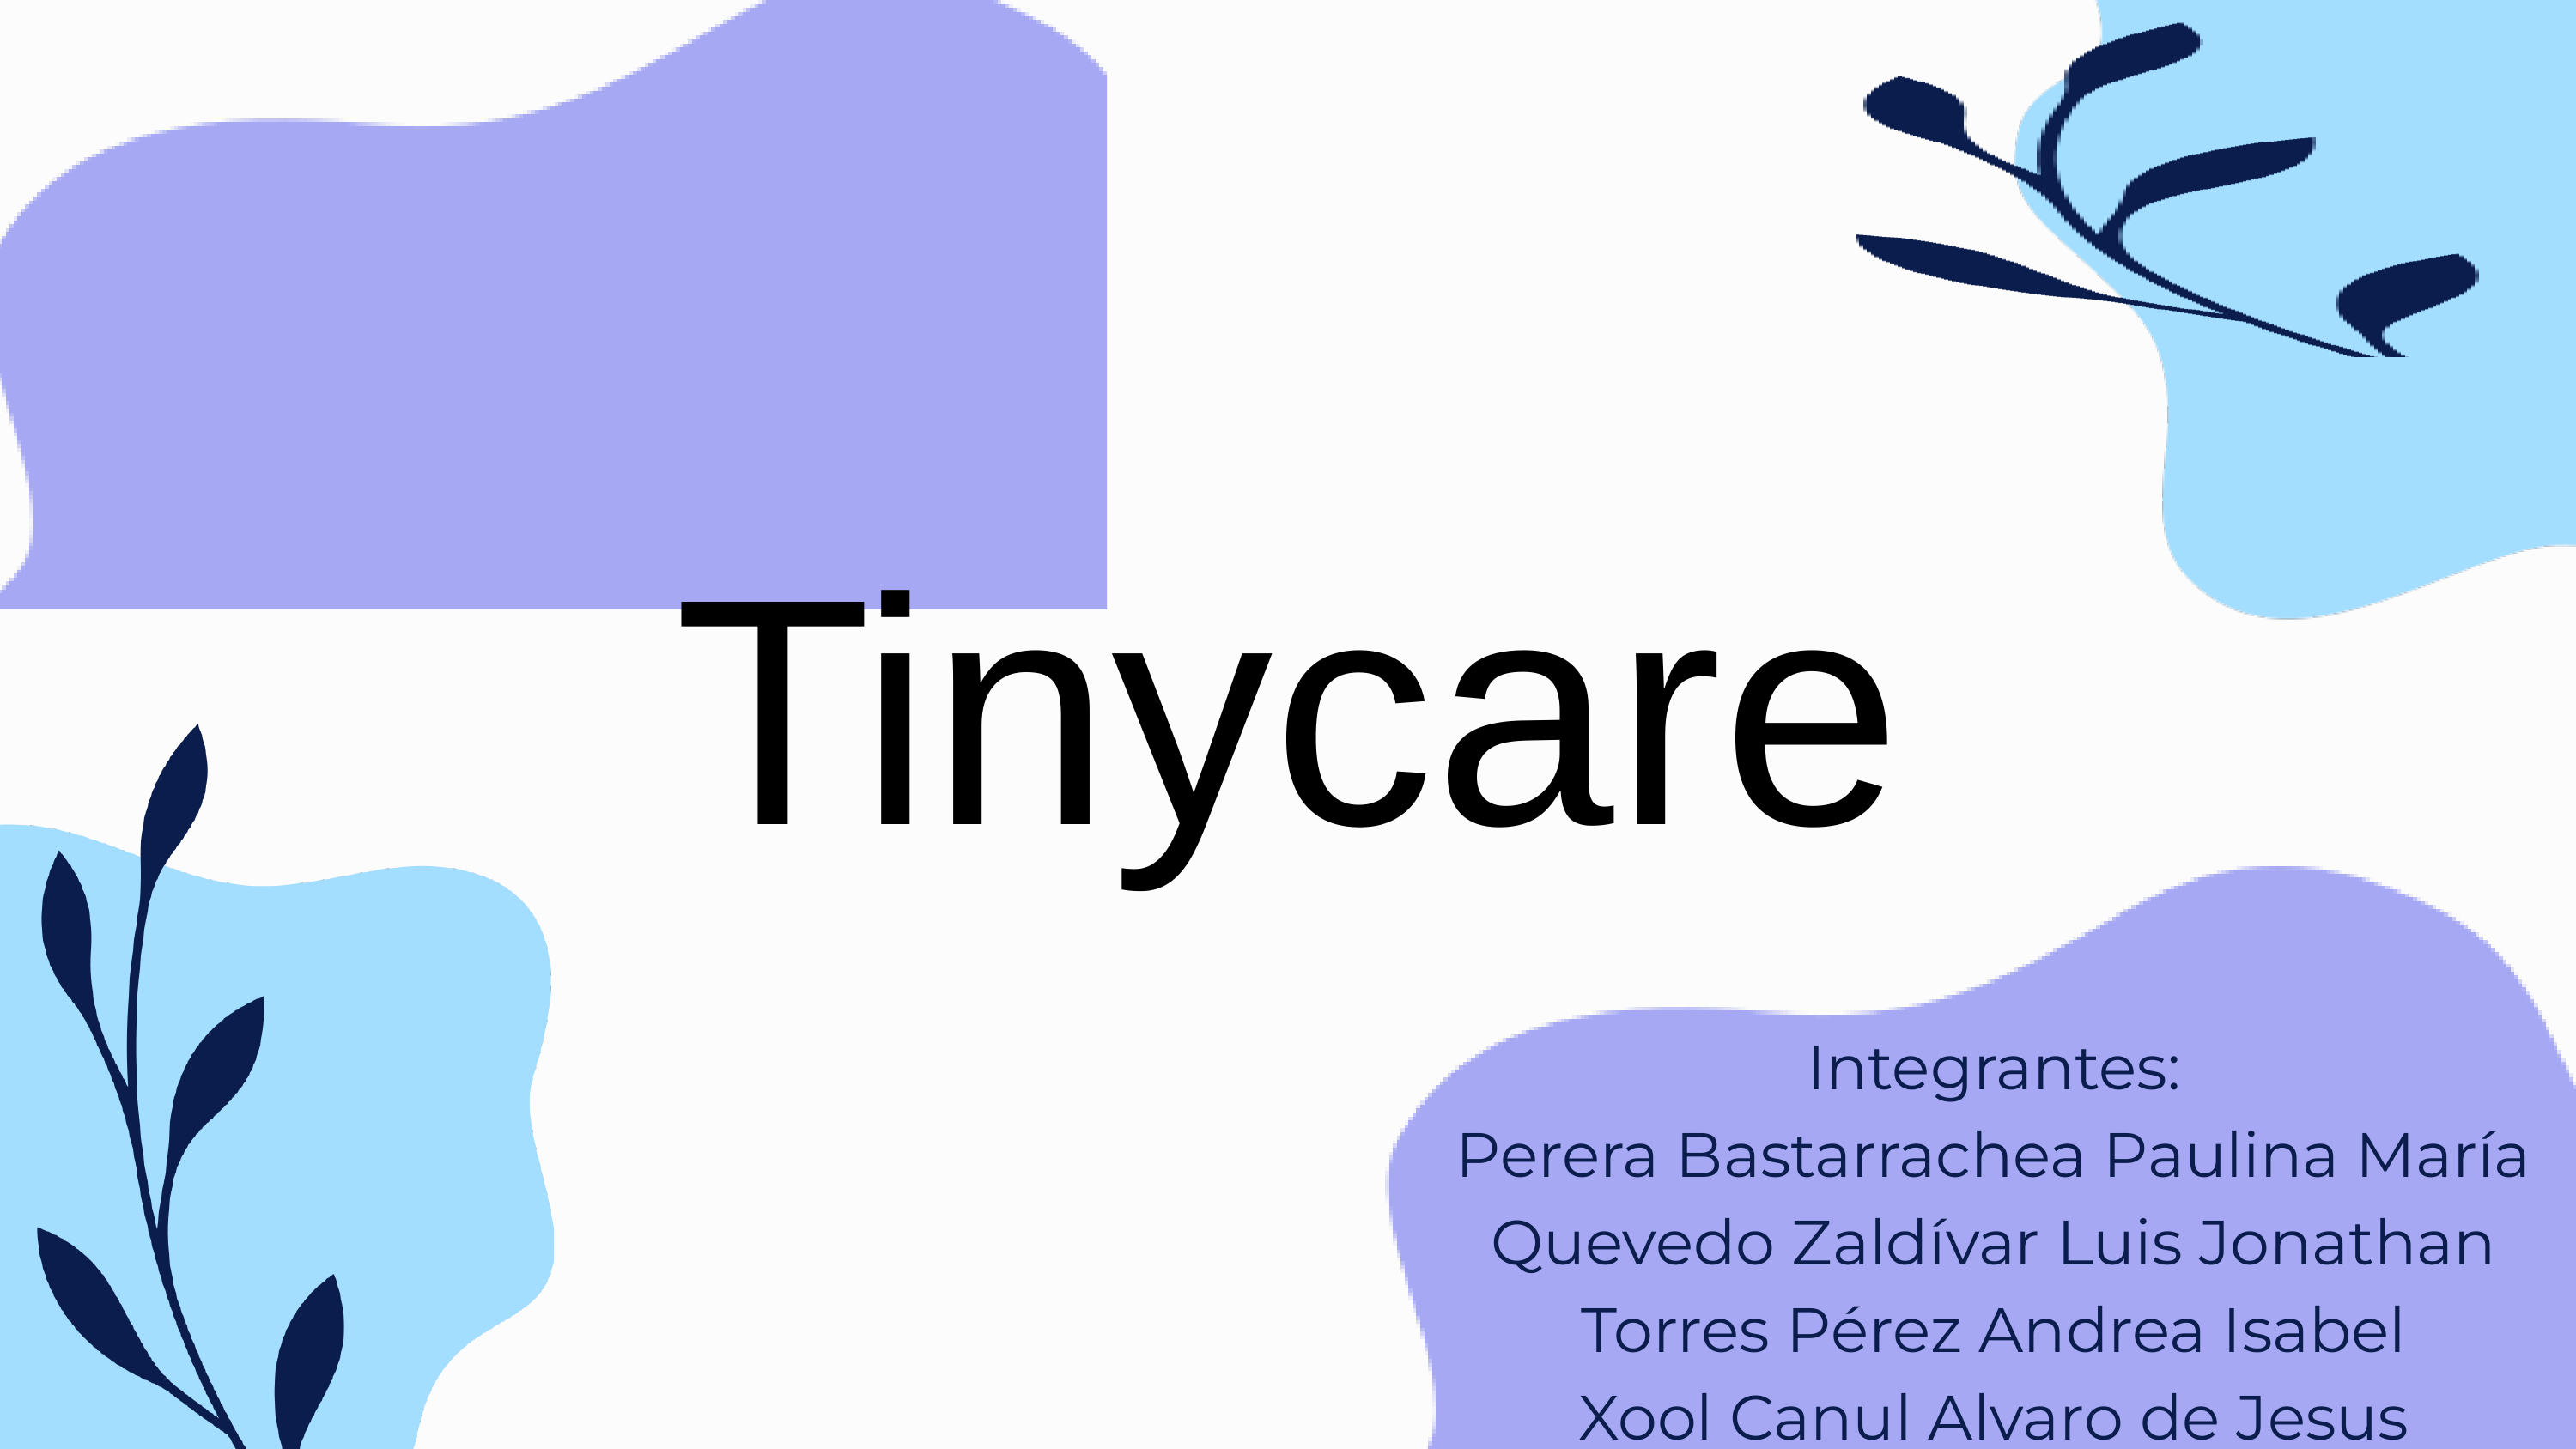

Tinycare

Integrantes:
Perera Bastarrachea Paulina María
Quevedo Zaldívar Luis Jonathan
Torres Pérez Andrea Isabel
Xool Canul Alvaro de Jesus